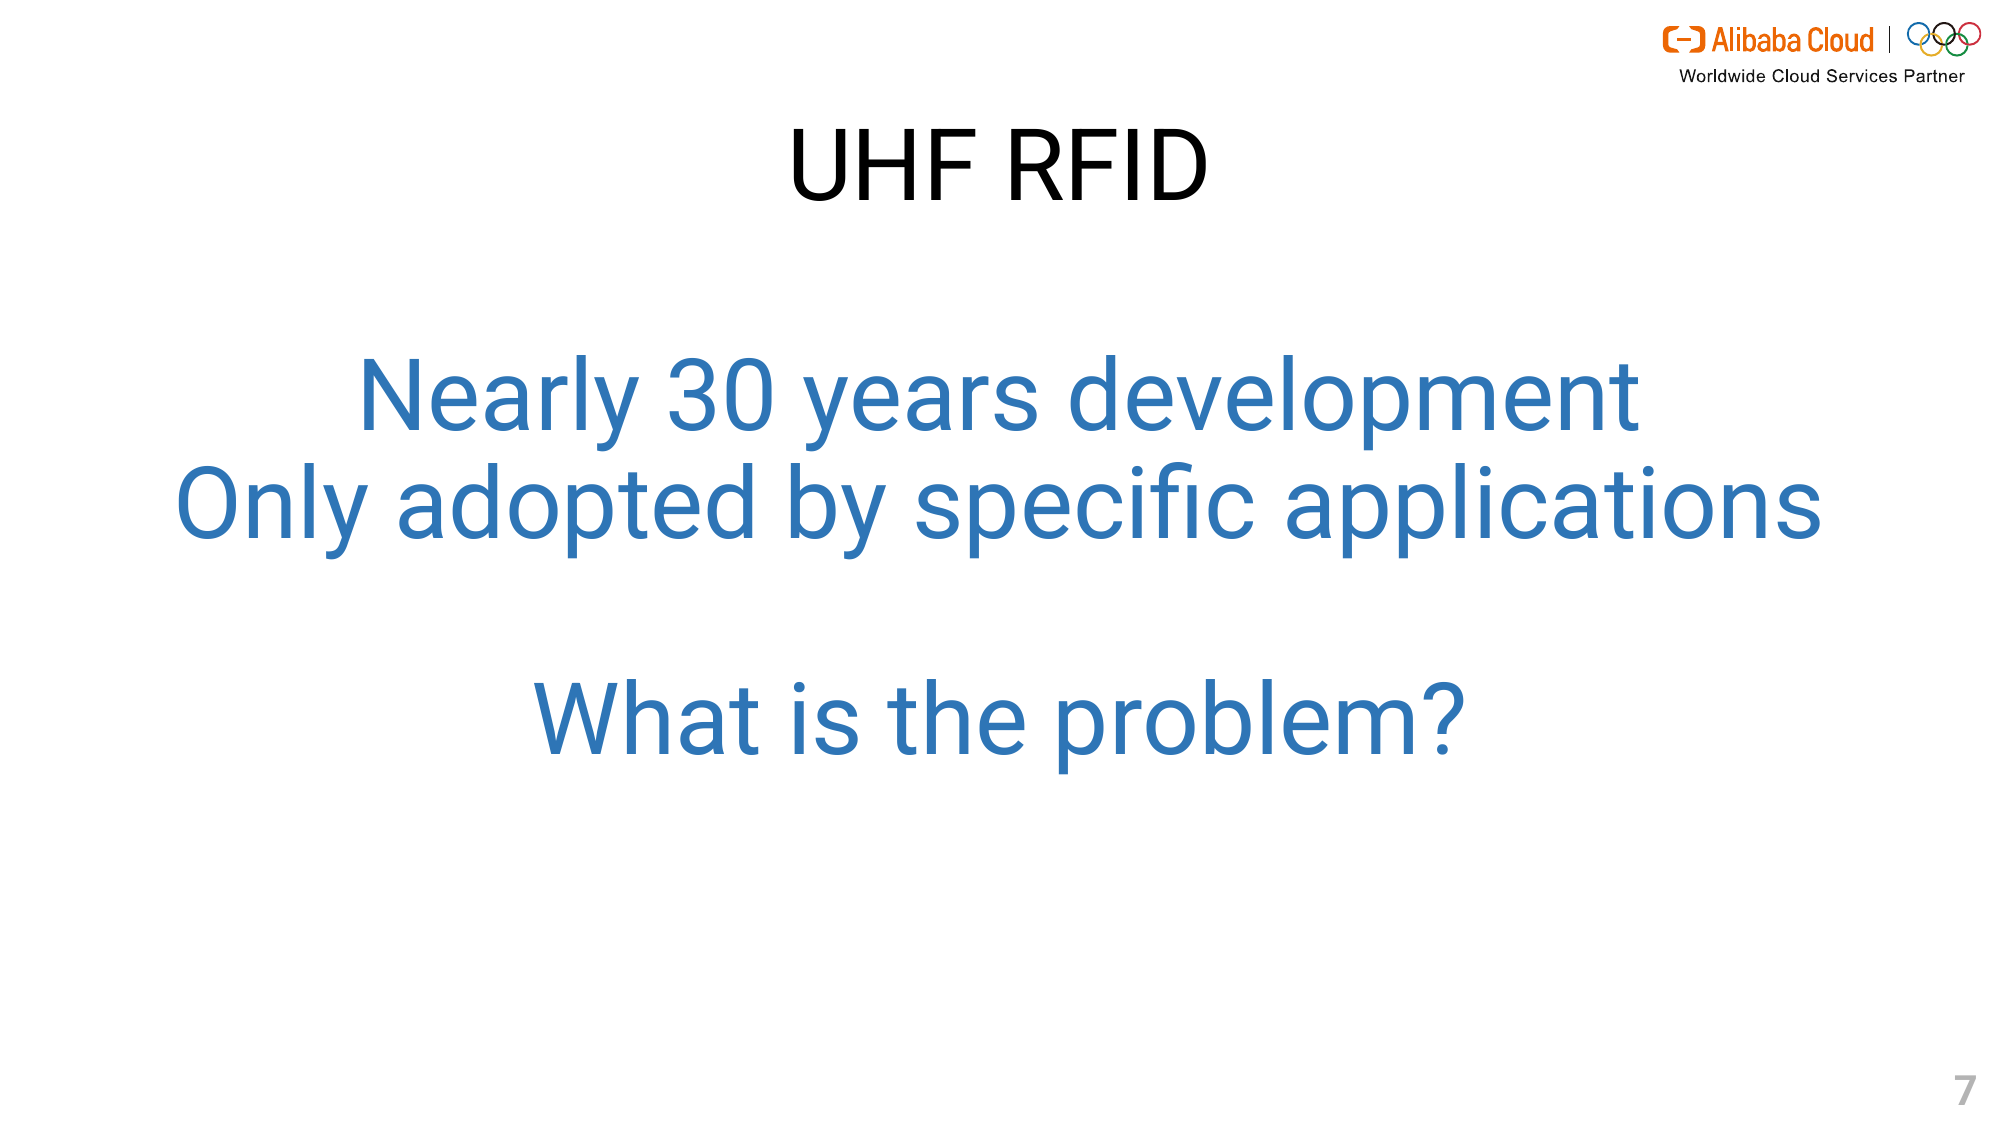

# UHF RFID
Nearly 30 years development
Only adopted by specific applications

What is the problem?
7